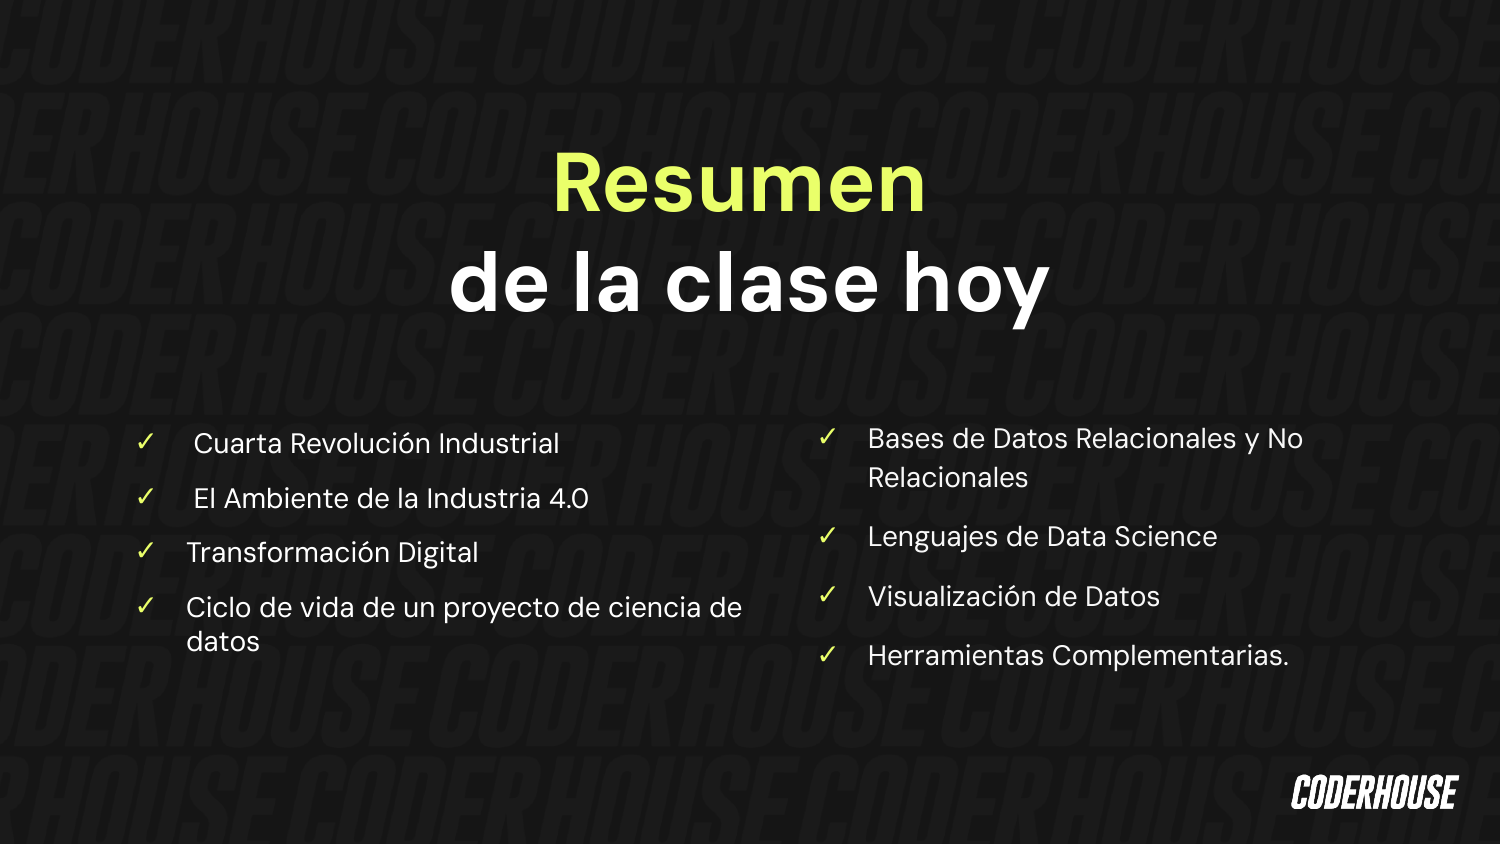

Resumen
de la clase hoy
Bases de Datos Relacionales y No Relacionales
Lenguajes de Data Science
Visualización de Datos
Herramientas Complementarias.
 Cuarta Revolución Industrial
 El Ambiente de la Industria 4.0
Transformación Digital
Ciclo de vida de un proyecto de ciencia de datos